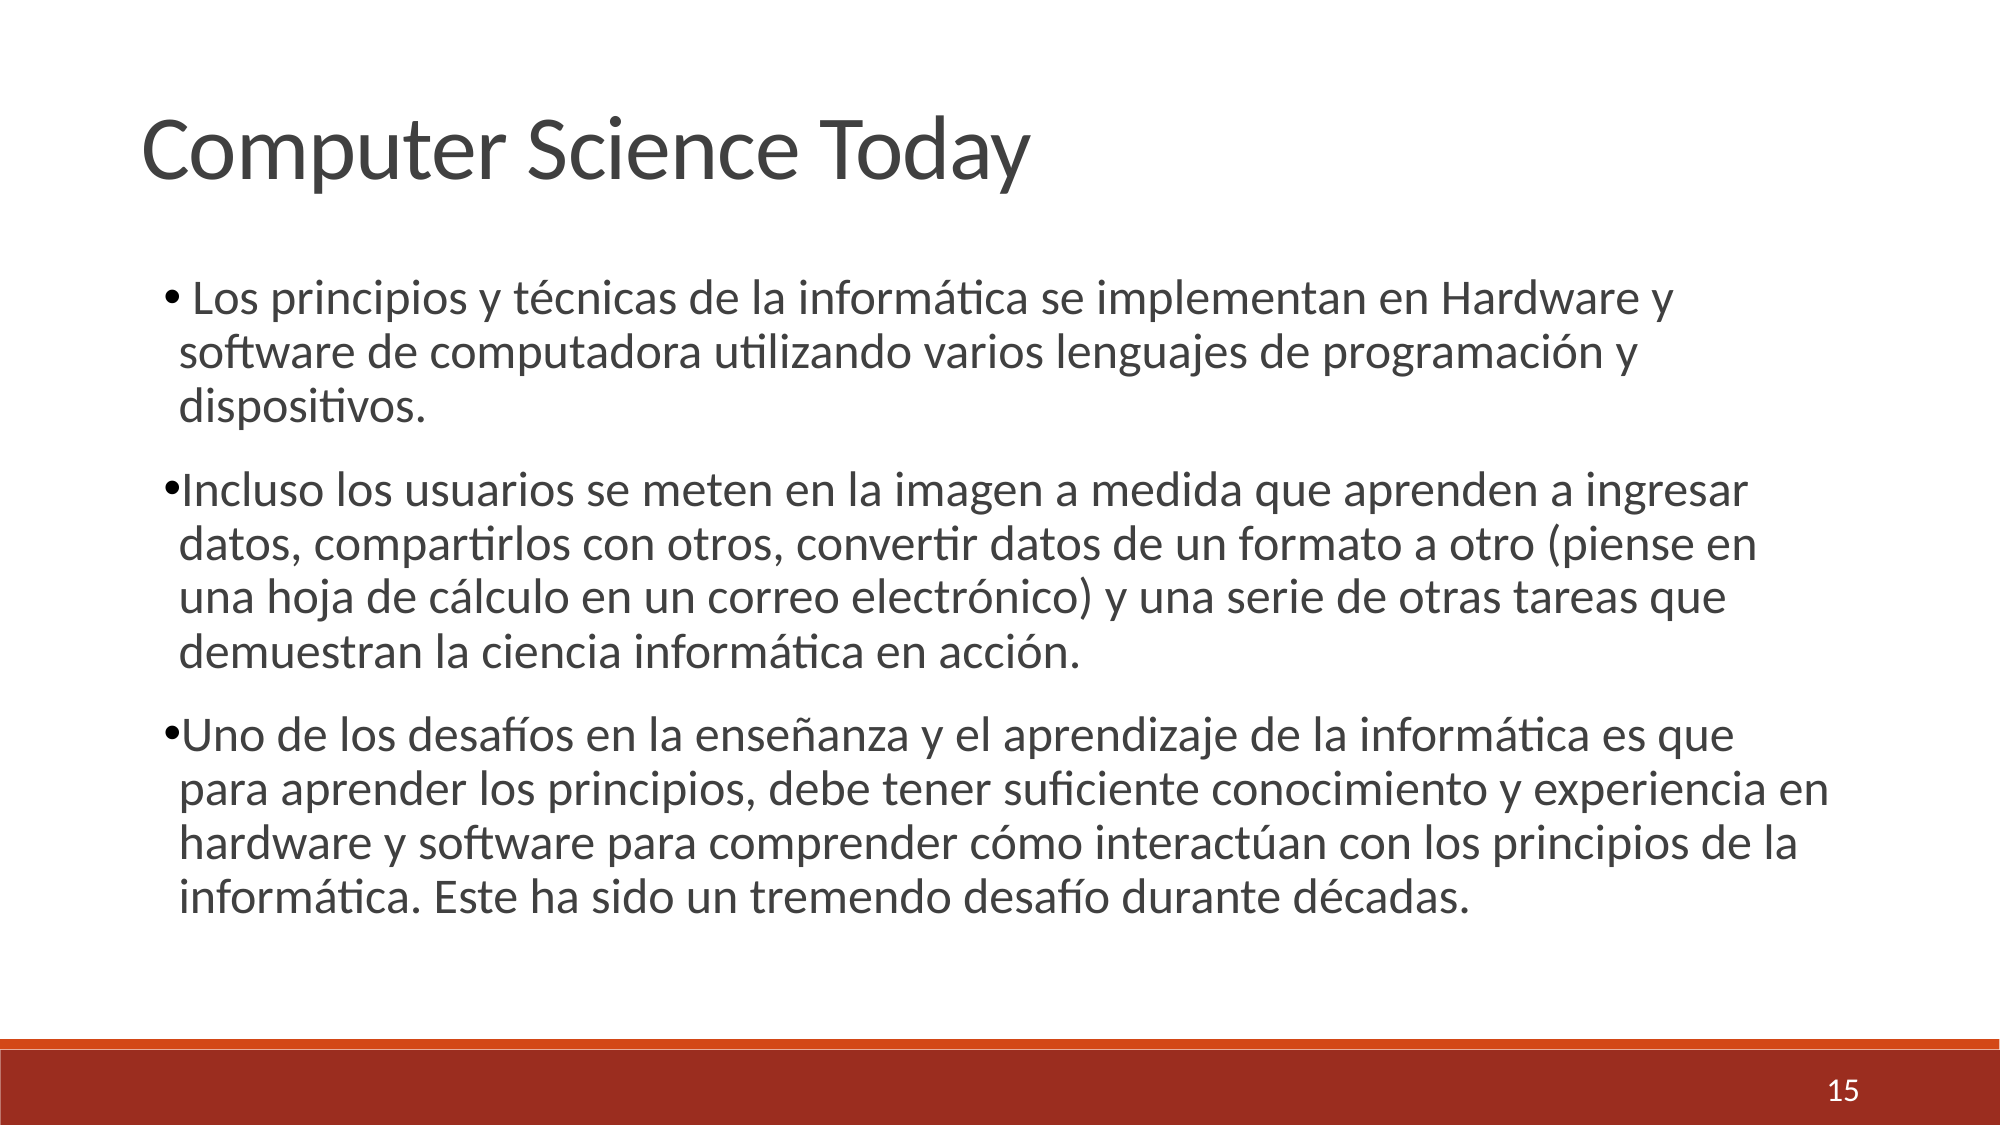

Computer Science Today
 Los principios y técnicas de la informática se implementan en Hardware y software de computadora utilizando varios lenguajes de programación y dispositivos.
Incluso los usuarios se meten en la imagen a medida que aprenden a ingresar datos, compartirlos con otros, convertir datos de un formato a otro (piense en una hoja de cálculo en un correo electrónico) y una serie de otras tareas que demuestran la ciencia informática en acción.
Uno de los desafíos en la enseñanza y el aprendizaje de la informática es que para aprender los principios, debe tener suficiente conocimiento y experiencia en hardware y software para comprender cómo interactúan con los principios de la informática. Este ha sido un tremendo desafío durante décadas.
15